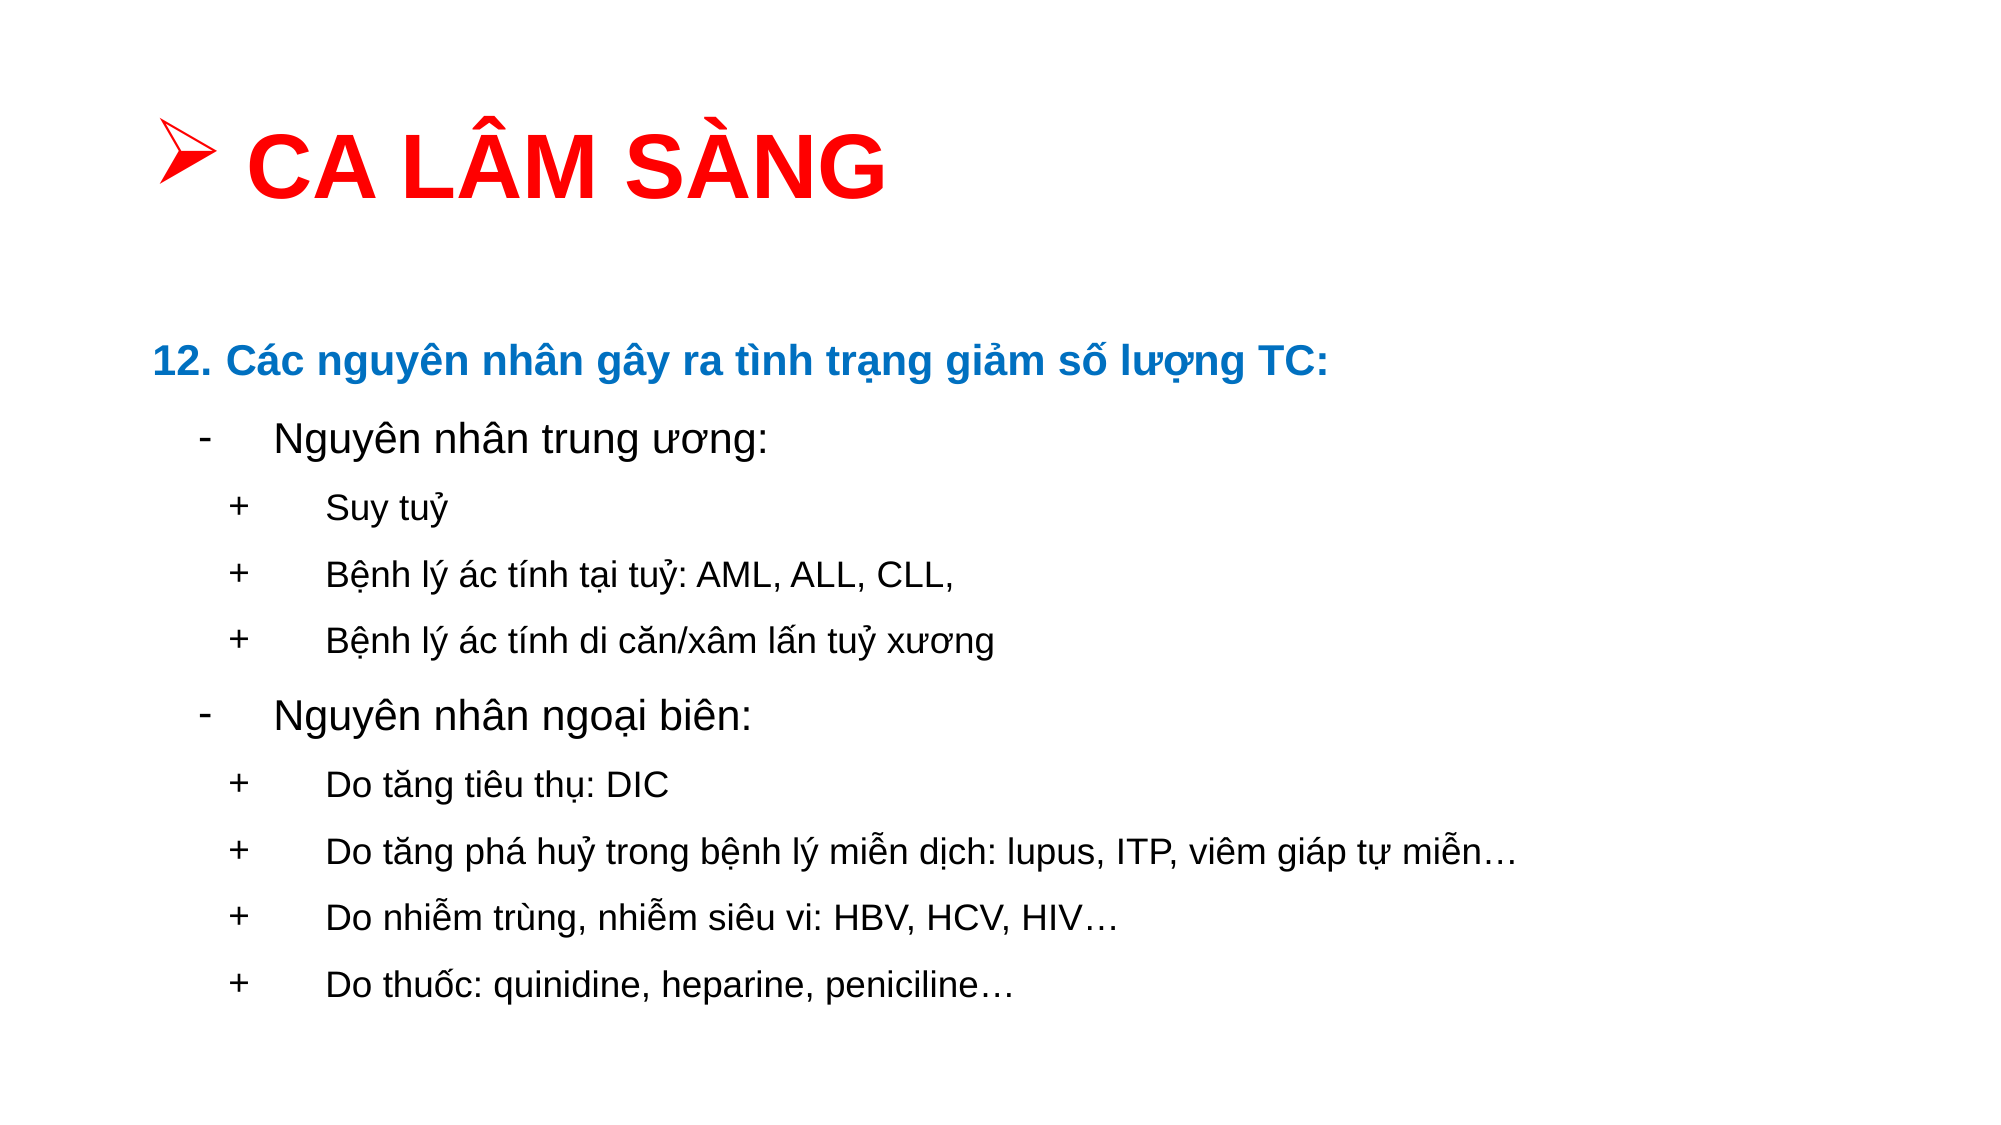

# CA LÂM SÀNG
Các nguyên nhân gây ra tình trạng giảm số lượng TC:
Nguyên nhân trung ương:
Suy tuỷ
Bệnh lý ác tính tại tuỷ: AML, ALL, CLL,
Bệnh lý ác tính di căn/xâm lấn tuỷ xương
Nguyên nhân ngoại biên:
Do tăng tiêu thụ: DIC
Do tăng phá huỷ trong bệnh lý miễn dịch: lupus, ITP, viêm giáp tự miễn…
Do nhiễm trùng, nhiễm siêu vi: HBV, HCV, HIV…
Do thuốc: quinidine, heparine, peniciline…